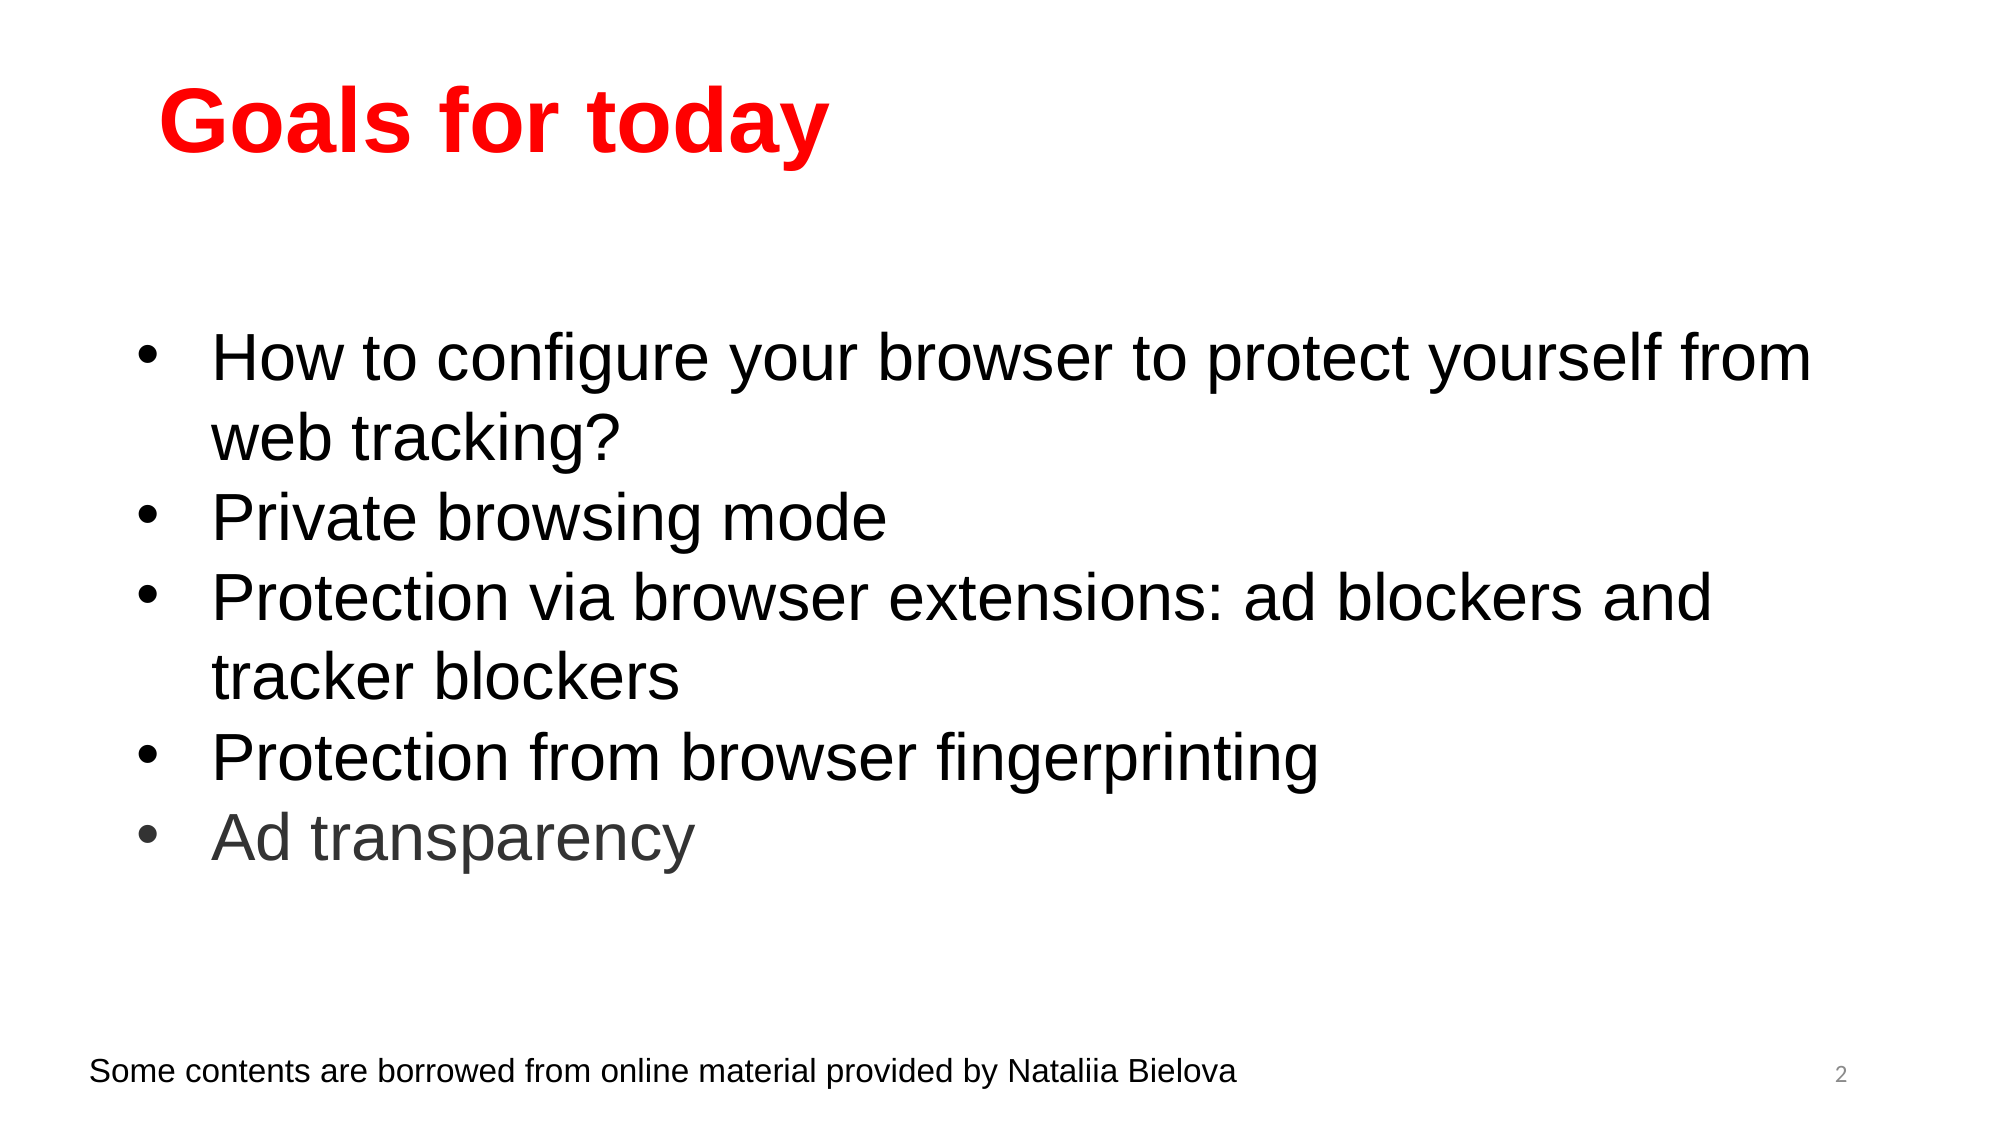

Goals for today

How to configure your browser to protect yourself from web tracking?
Private browsing mode
Protection via browser extensions: ad blockers and tracker blockers
Protection from browser fingerprinting
Ad transparency
Some contents are borrowed from online material provided by Nataliia Bielova
2